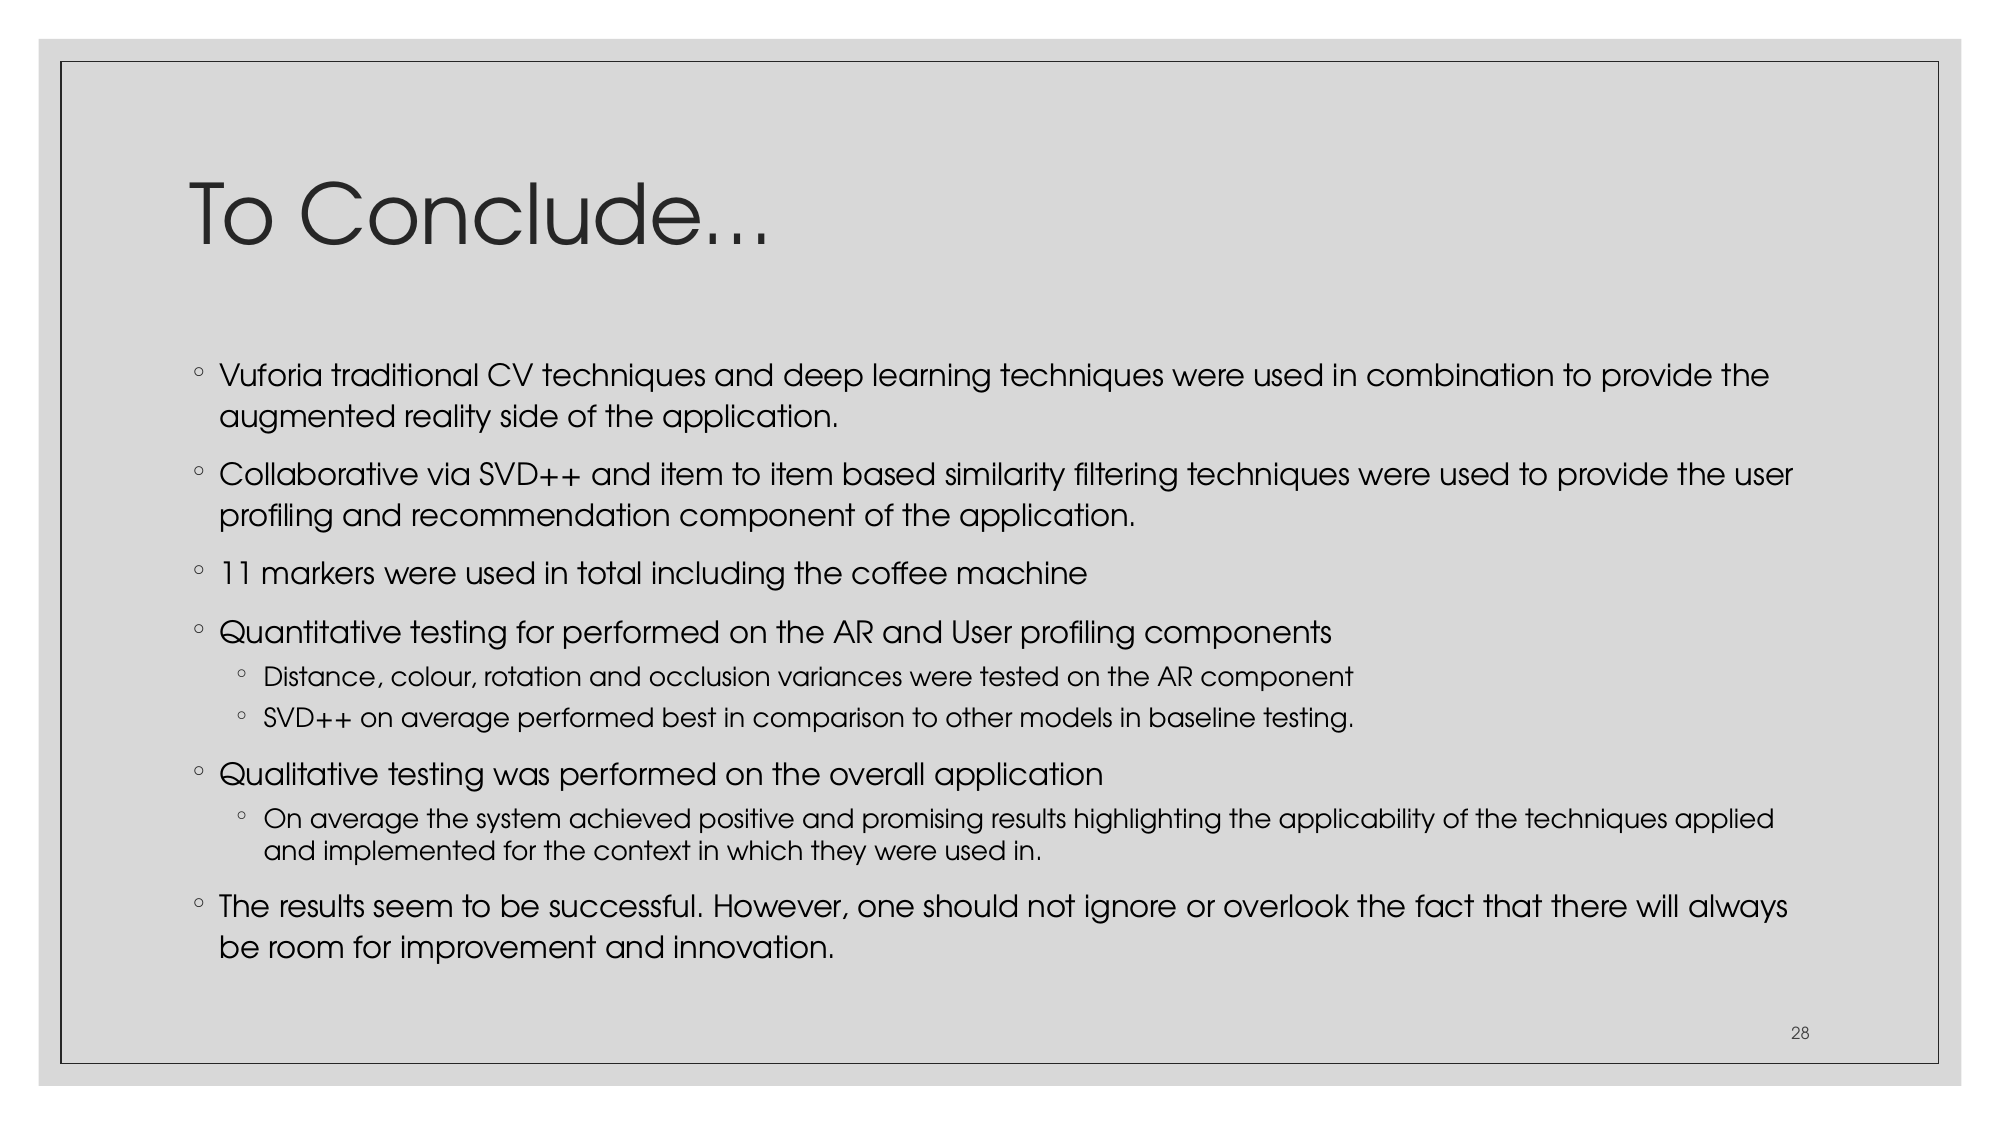

# To Conclude…
Vuforia traditional CV techniques and deep learning techniques were used in combination to provide the augmented reality side of the application.
Collaborative via SVD++ and item to item based similarity filtering techniques were used to provide the user profiling and recommendation component of the application.
11 markers were used in total including the coffee machine
Quantitative testing for performed on the AR and User profiling components
Distance, colour, rotation and occlusion variances were tested on the AR component
SVD++ on average performed best in comparison to other models in baseline testing.
Qualitative testing was performed on the overall application
On average the system achieved positive and promising results highlighting the applicability of the techniques applied and implemented for the context in which they were used in.
The results seem to be successful. However, one should not ignore or overlook the fact that there will always be room for improvement and innovation.
28